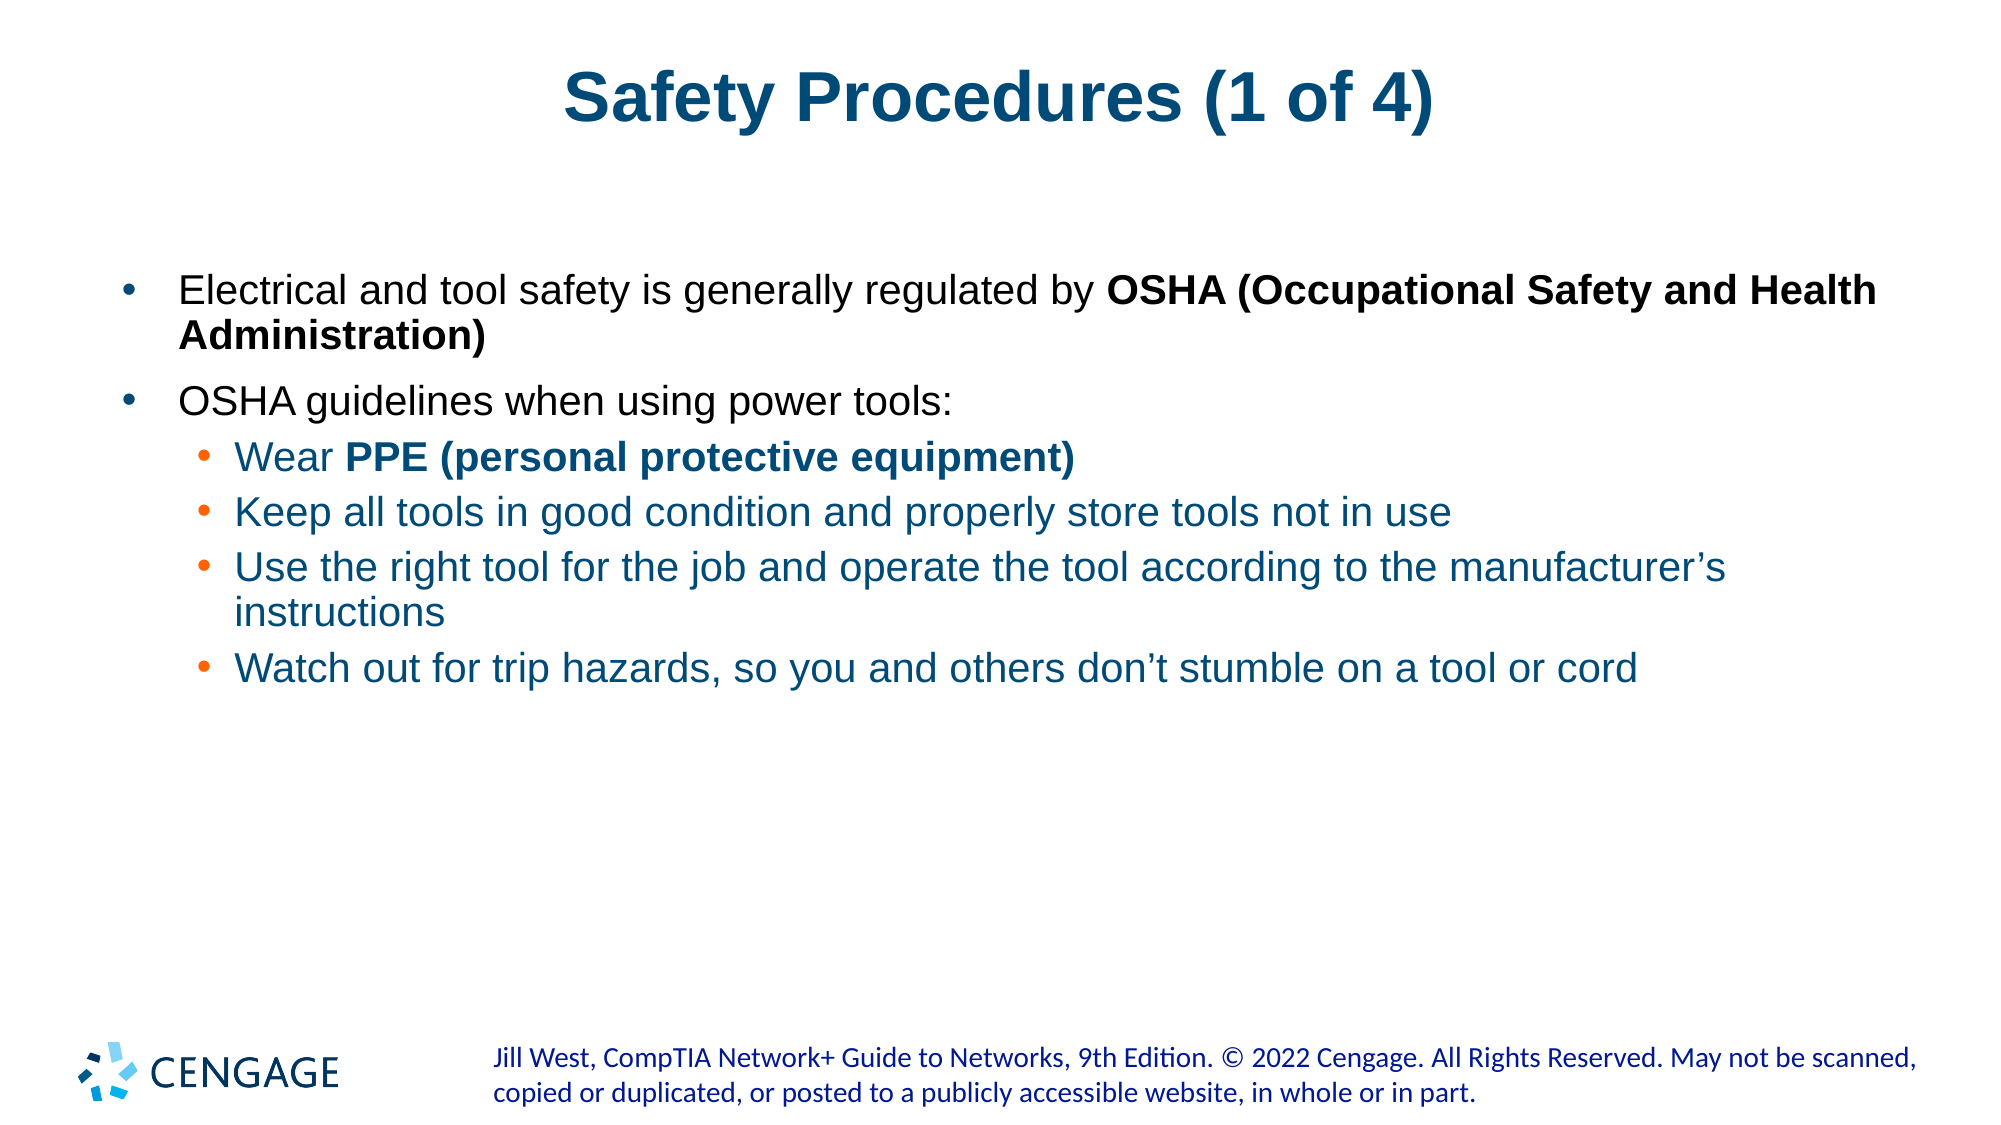

# Safety Procedures (1 of 4)
Electrical and tool safety is generally regulated by OSHA (Occupational Safety and Health Administration)
OSHA guidelines when using power tools:
Wear PPE (personal protective equipment)
Keep all tools in good condition and properly store tools not in use
Use the right tool for the job and operate the tool according to the manufacturer’s instructions
Watch out for trip hazards, so you and others don’t stumble on a tool or cord